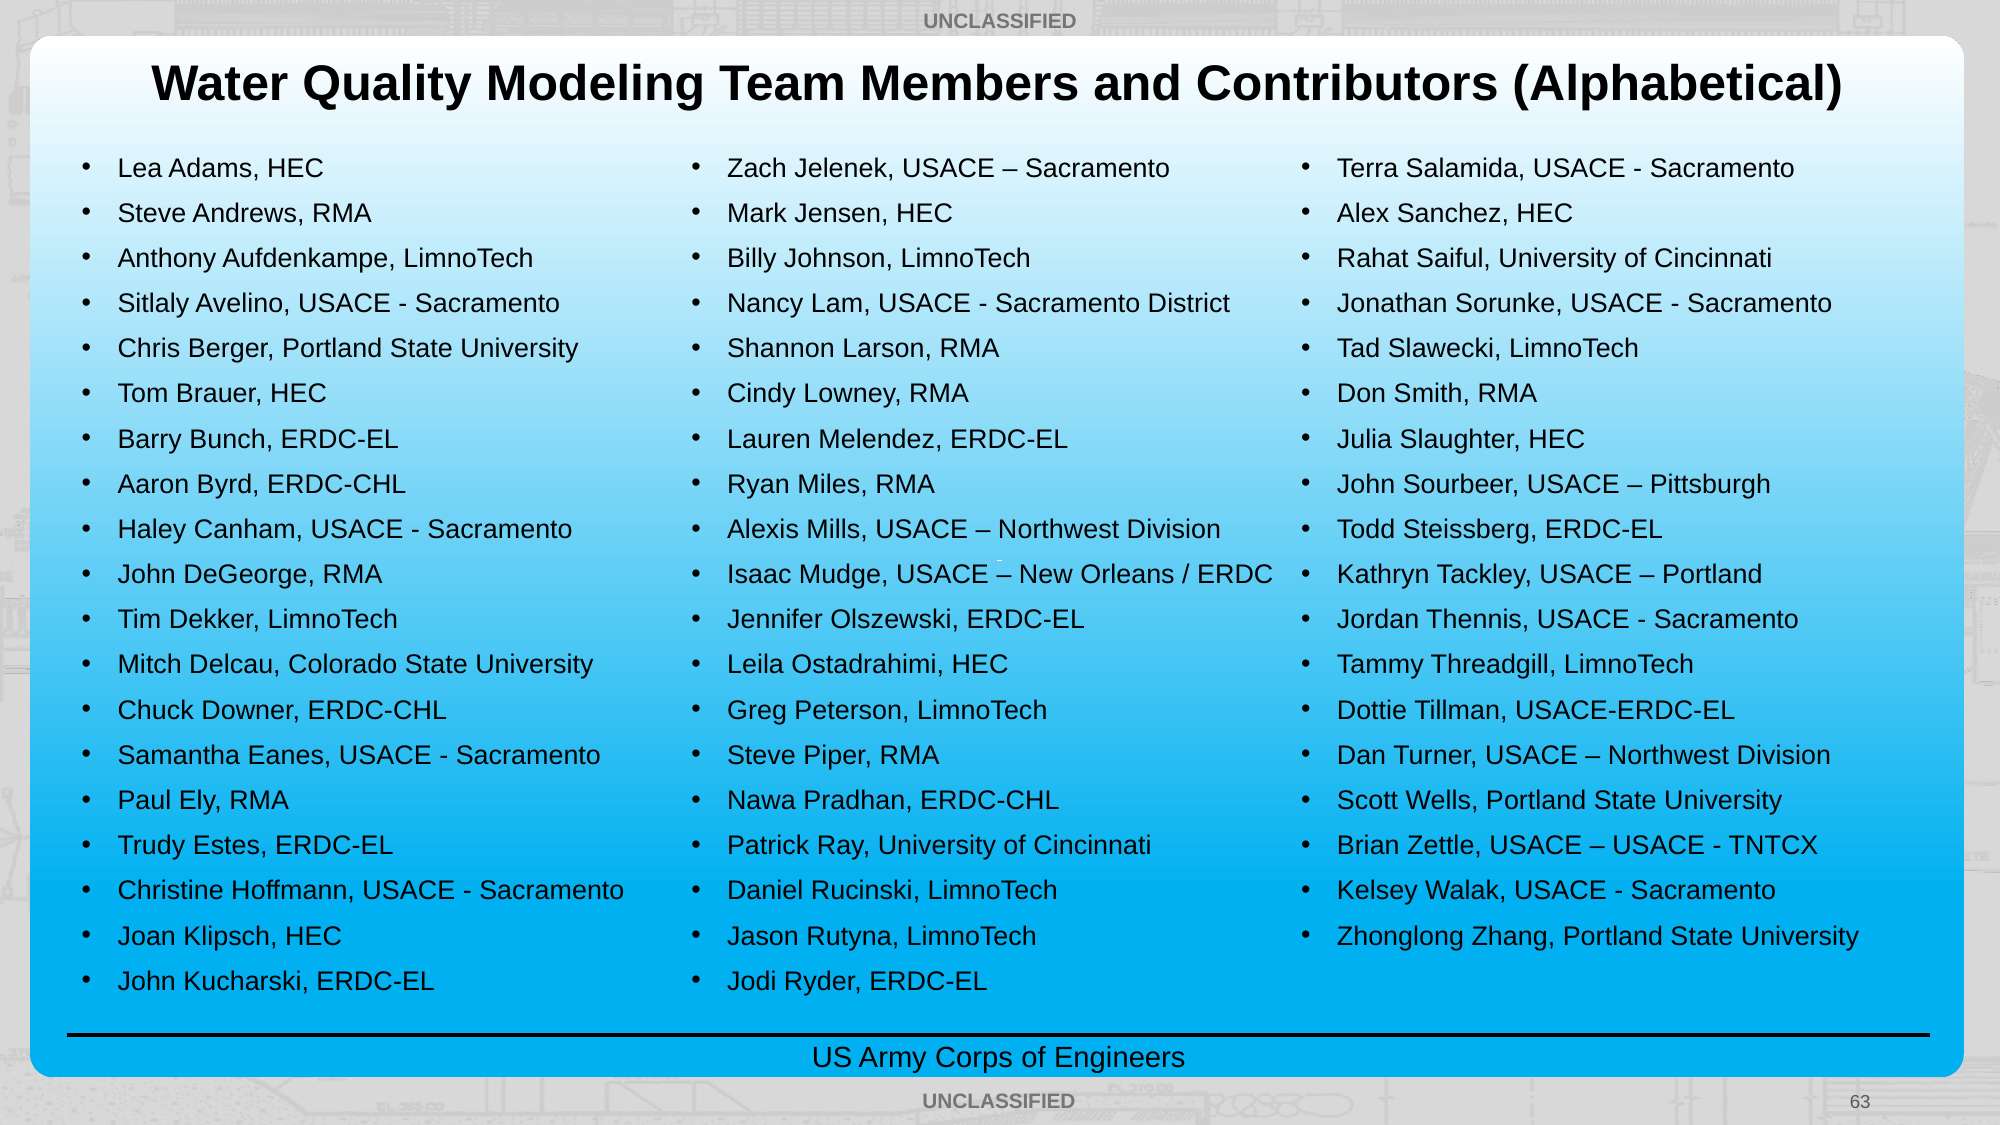

# Water Quality Modeling Team Members and Contributors (Alphabetical)
Lea Adams, HEC
Steve Andrews, RMA
Anthony Aufdenkampe, LimnoTech
Sitlaly Avelino, USACE - Sacramento
Chris Berger, Portland State University
Tom Brauer, HEC
Barry Bunch, ERDC-EL
Aaron Byrd, ERDC-CHL
Haley Canham, USACE - Sacramento
John DeGeorge, RMA
Tim Dekker, LimnoTech
Mitch Delcau, Colorado State University
Chuck Downer, ERDC-CHL
Samantha Eanes, USACE - Sacramento
Paul Ely, RMA
Trudy Estes, ERDC-EL
Christine Hoffmann, USACE - Sacramento
Joan Klipsch, HEC
John Kucharski, ERDC-EL
Zach Jelenek, USACE – Sacramento
Mark Jensen, HEC
Billy Johnson, LimnoTech
Nancy Lam, USACE - Sacramento District
Shannon Larson, RMA
Cindy Lowney, RMA
Lauren Melendez, ERDC-EL
Ryan Miles, RMA
Alexis Mills, USACE – Northwest Division
Isaac Mudge, USACE – New Orleans / ERDC
Jennifer Olszewski, ERDC-EL
Leila Ostadrahimi, HEC
Greg Peterson, LimnoTech
Steve Piper, RMA
Nawa Pradhan, ERDC-CHL
Patrick Ray, University of Cincinnati
Daniel Rucinski, LimnoTech
Jason Rutyna, LimnoTech
Jodi Ryder, ERDC-EL
Terra Salamida, USACE - Sacramento
Alex Sanchez, HEC
Rahat Saiful, University of Cincinnati
Jonathan Sorunke, USACE - Sacramento
Tad Slawecki, LimnoTech
Don Smith, RMA
Julia Slaughter, HEC
John Sourbeer, USACE – Pittsburgh
Todd Steissberg, ERDC-EL
Kathryn Tackley, USACE – Portland
Jordan Thennis, USACE - Sacramento
Tammy Threadgill, LimnoTech
Dottie Tillman, USACE-ERDC-EL
Dan Turner, USACE – Northwest Division
Scott Wells, Portland State University
Brian Zettle, USACE – USACE - TNTCX
Kelsey Walak, USACE - Sacramento
Zhonglong Zhang, Portland State University

63